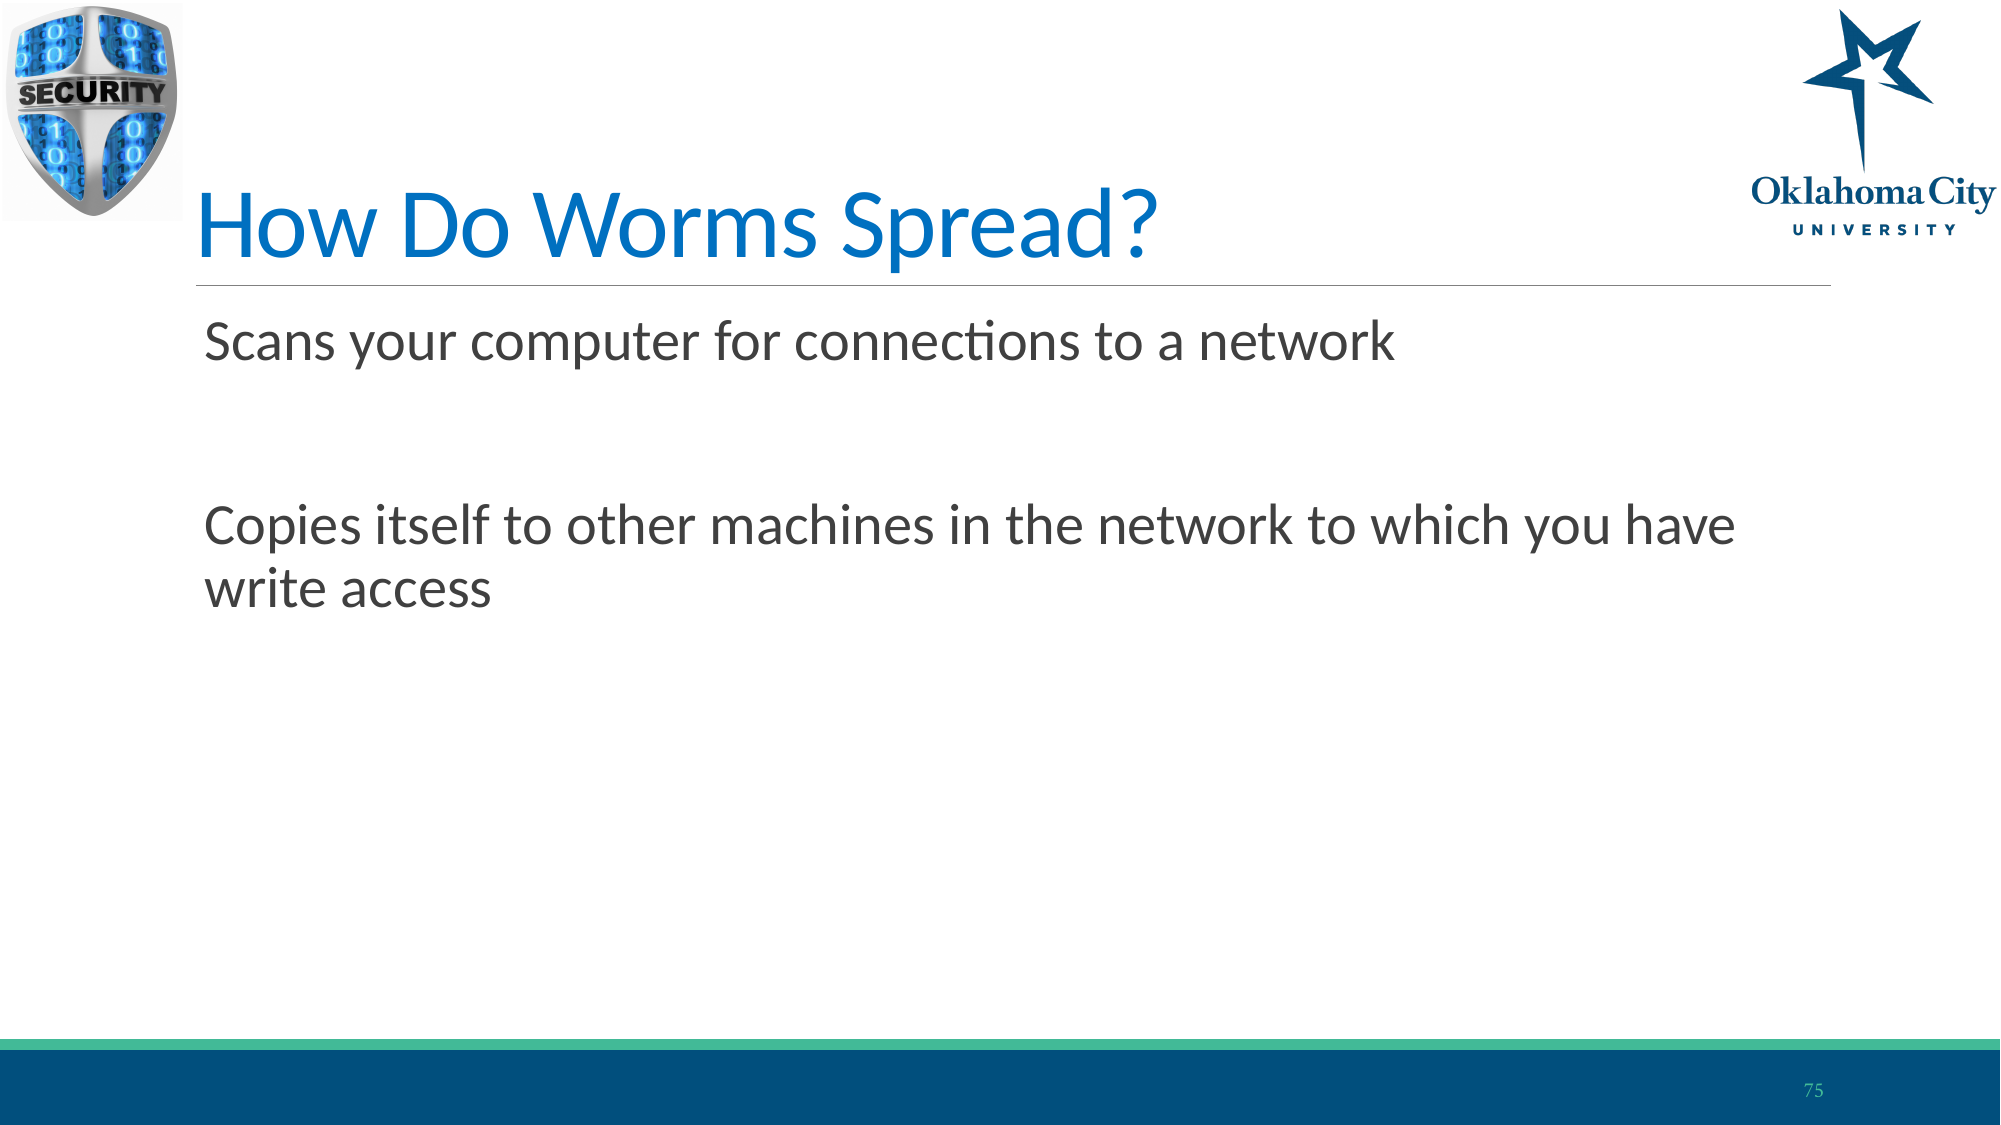

# How Do Worms Spread?
Scans your computer for connections to a network

Copies itself to other machines in the network to which you have write access

75